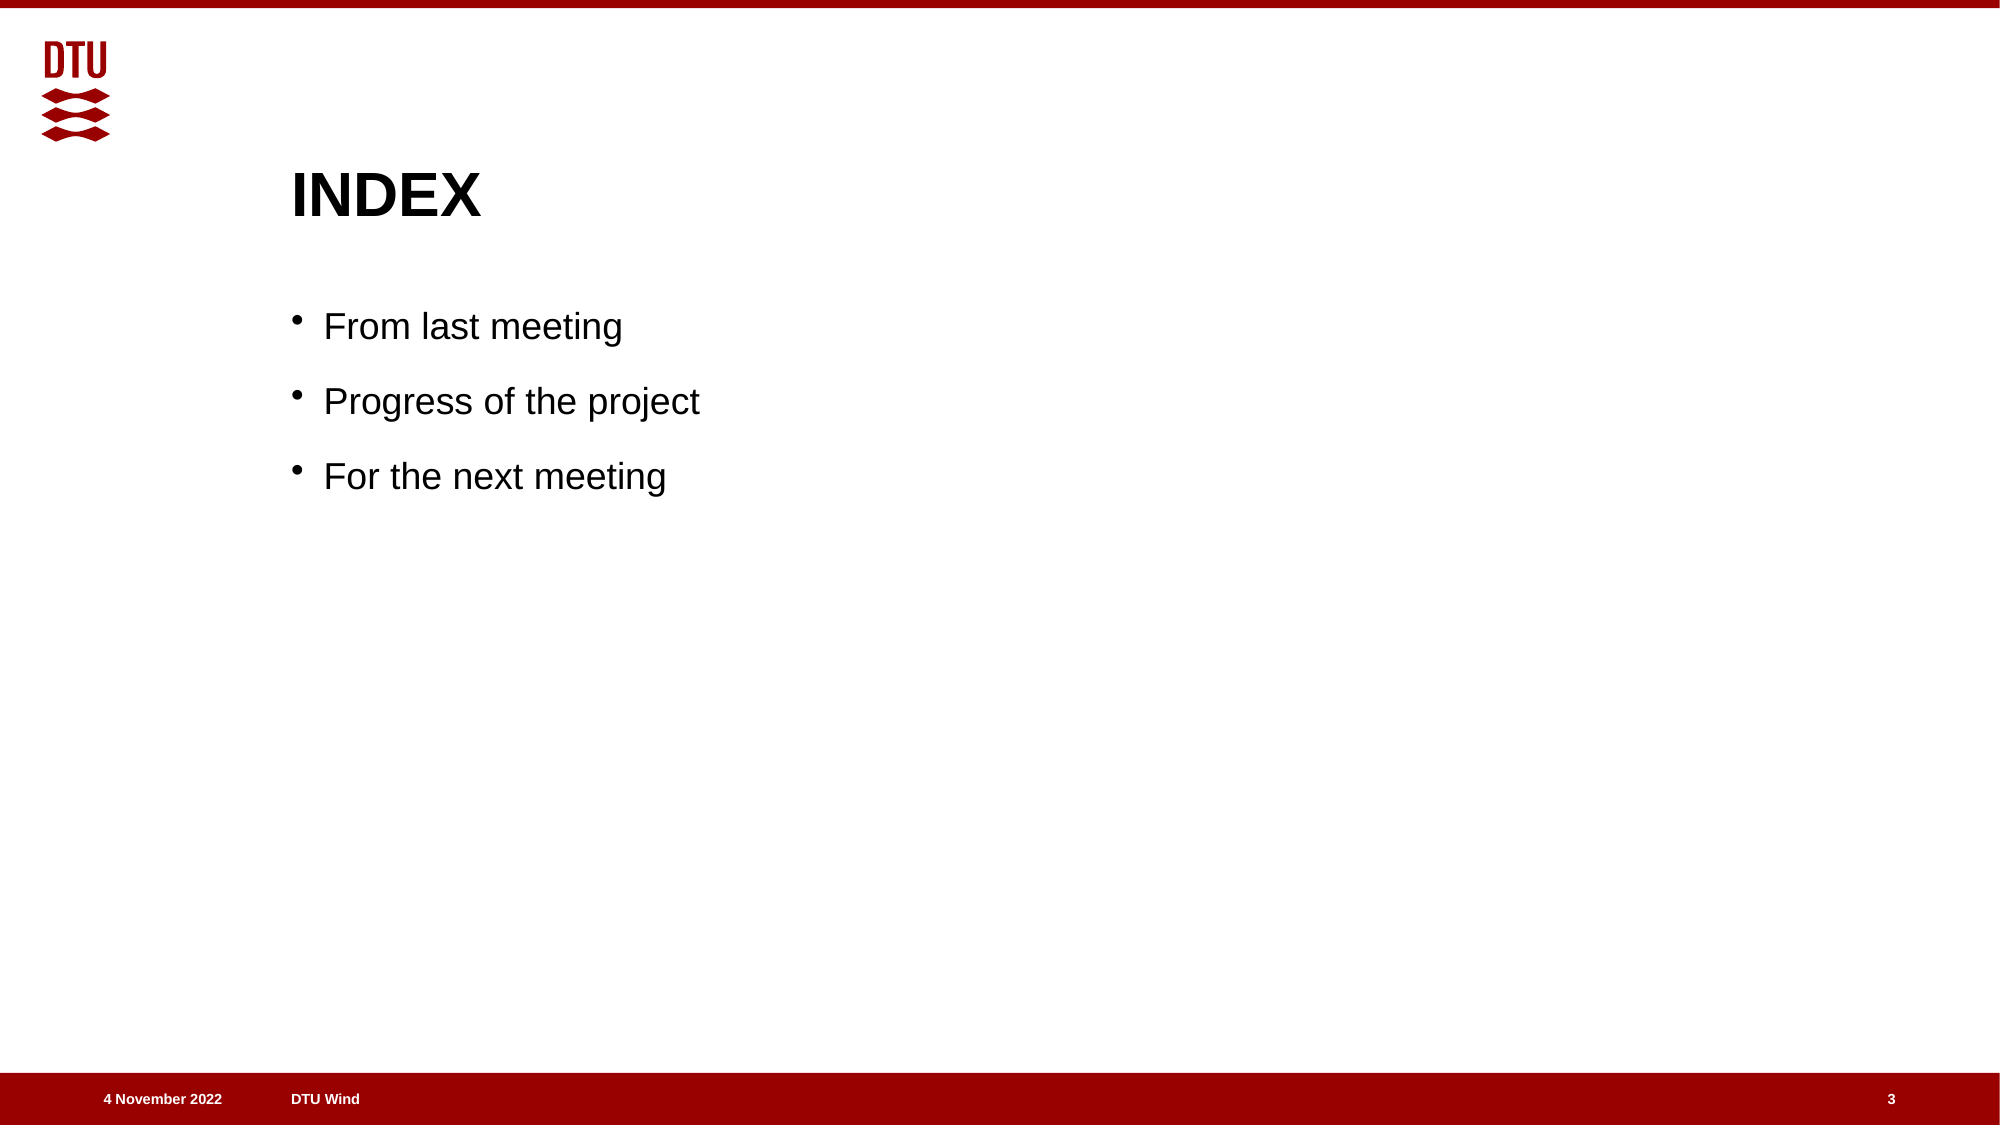

# INDEX
From last meeting
Progress of the project
For the next meeting
3